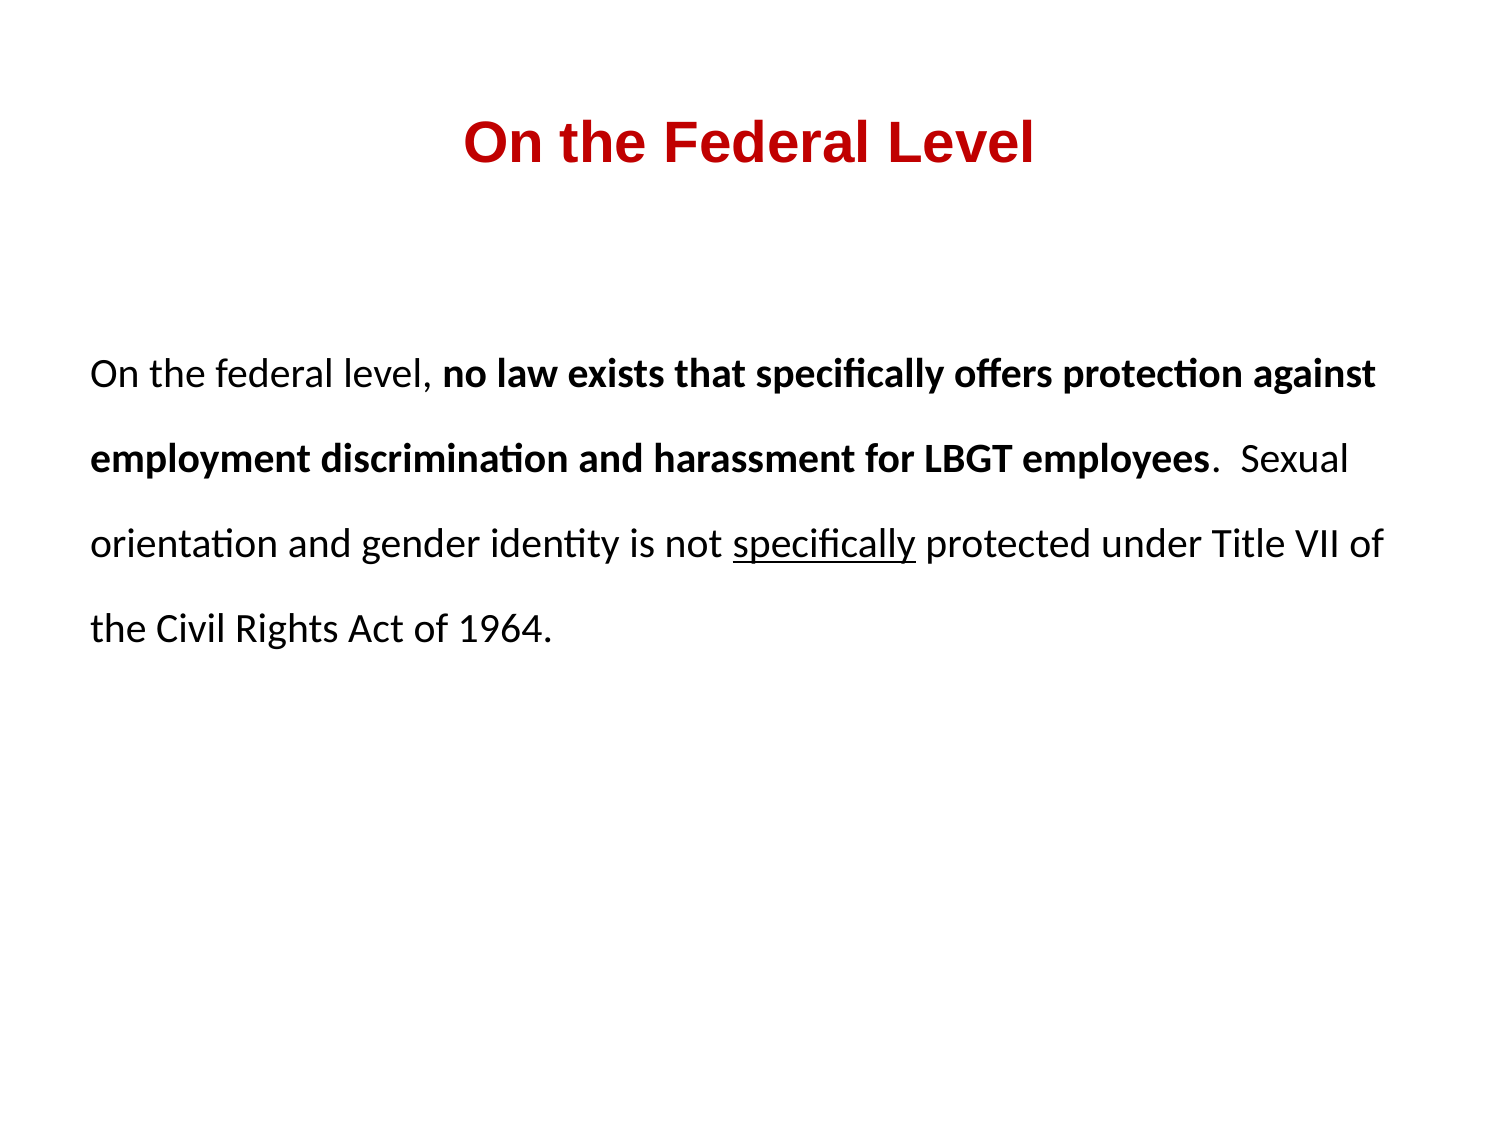

# On the Federal Level
On the federal level, no law exists that specifically offers protection against employment discrimination and harassment for LBGT employees.  Sexual orientation and gender identity is not specifically protected under Title VII of the Civil Rights Act of 1964.